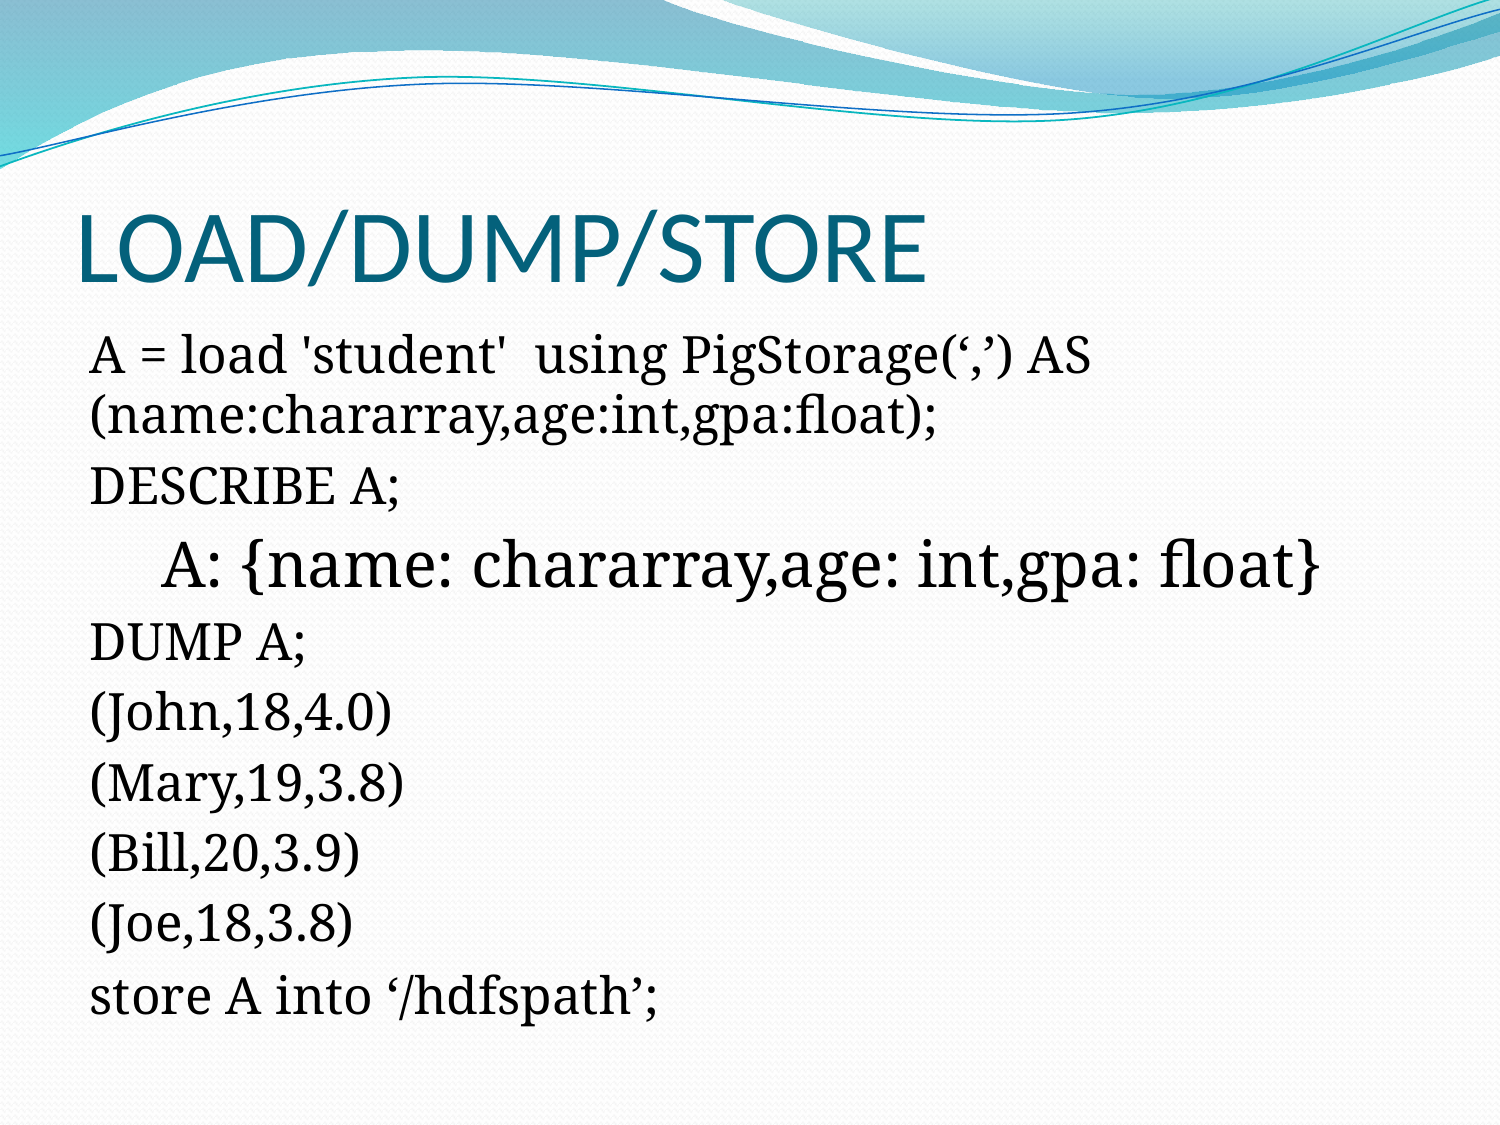

# LOAD/DUMP/STORE
A = load 'student'  using PigStorage(‘,’) AS (name:chararray,age:int,gpa:float);
DESCRIBE A;
A: {name: chararray,age: int,gpa: float}
DUMP A;
(John,18,4.0)
(Mary,19,3.8)
(Bill,20,3.9)
(Joe,18,3.8)
store A into ‘/hdfspath’;